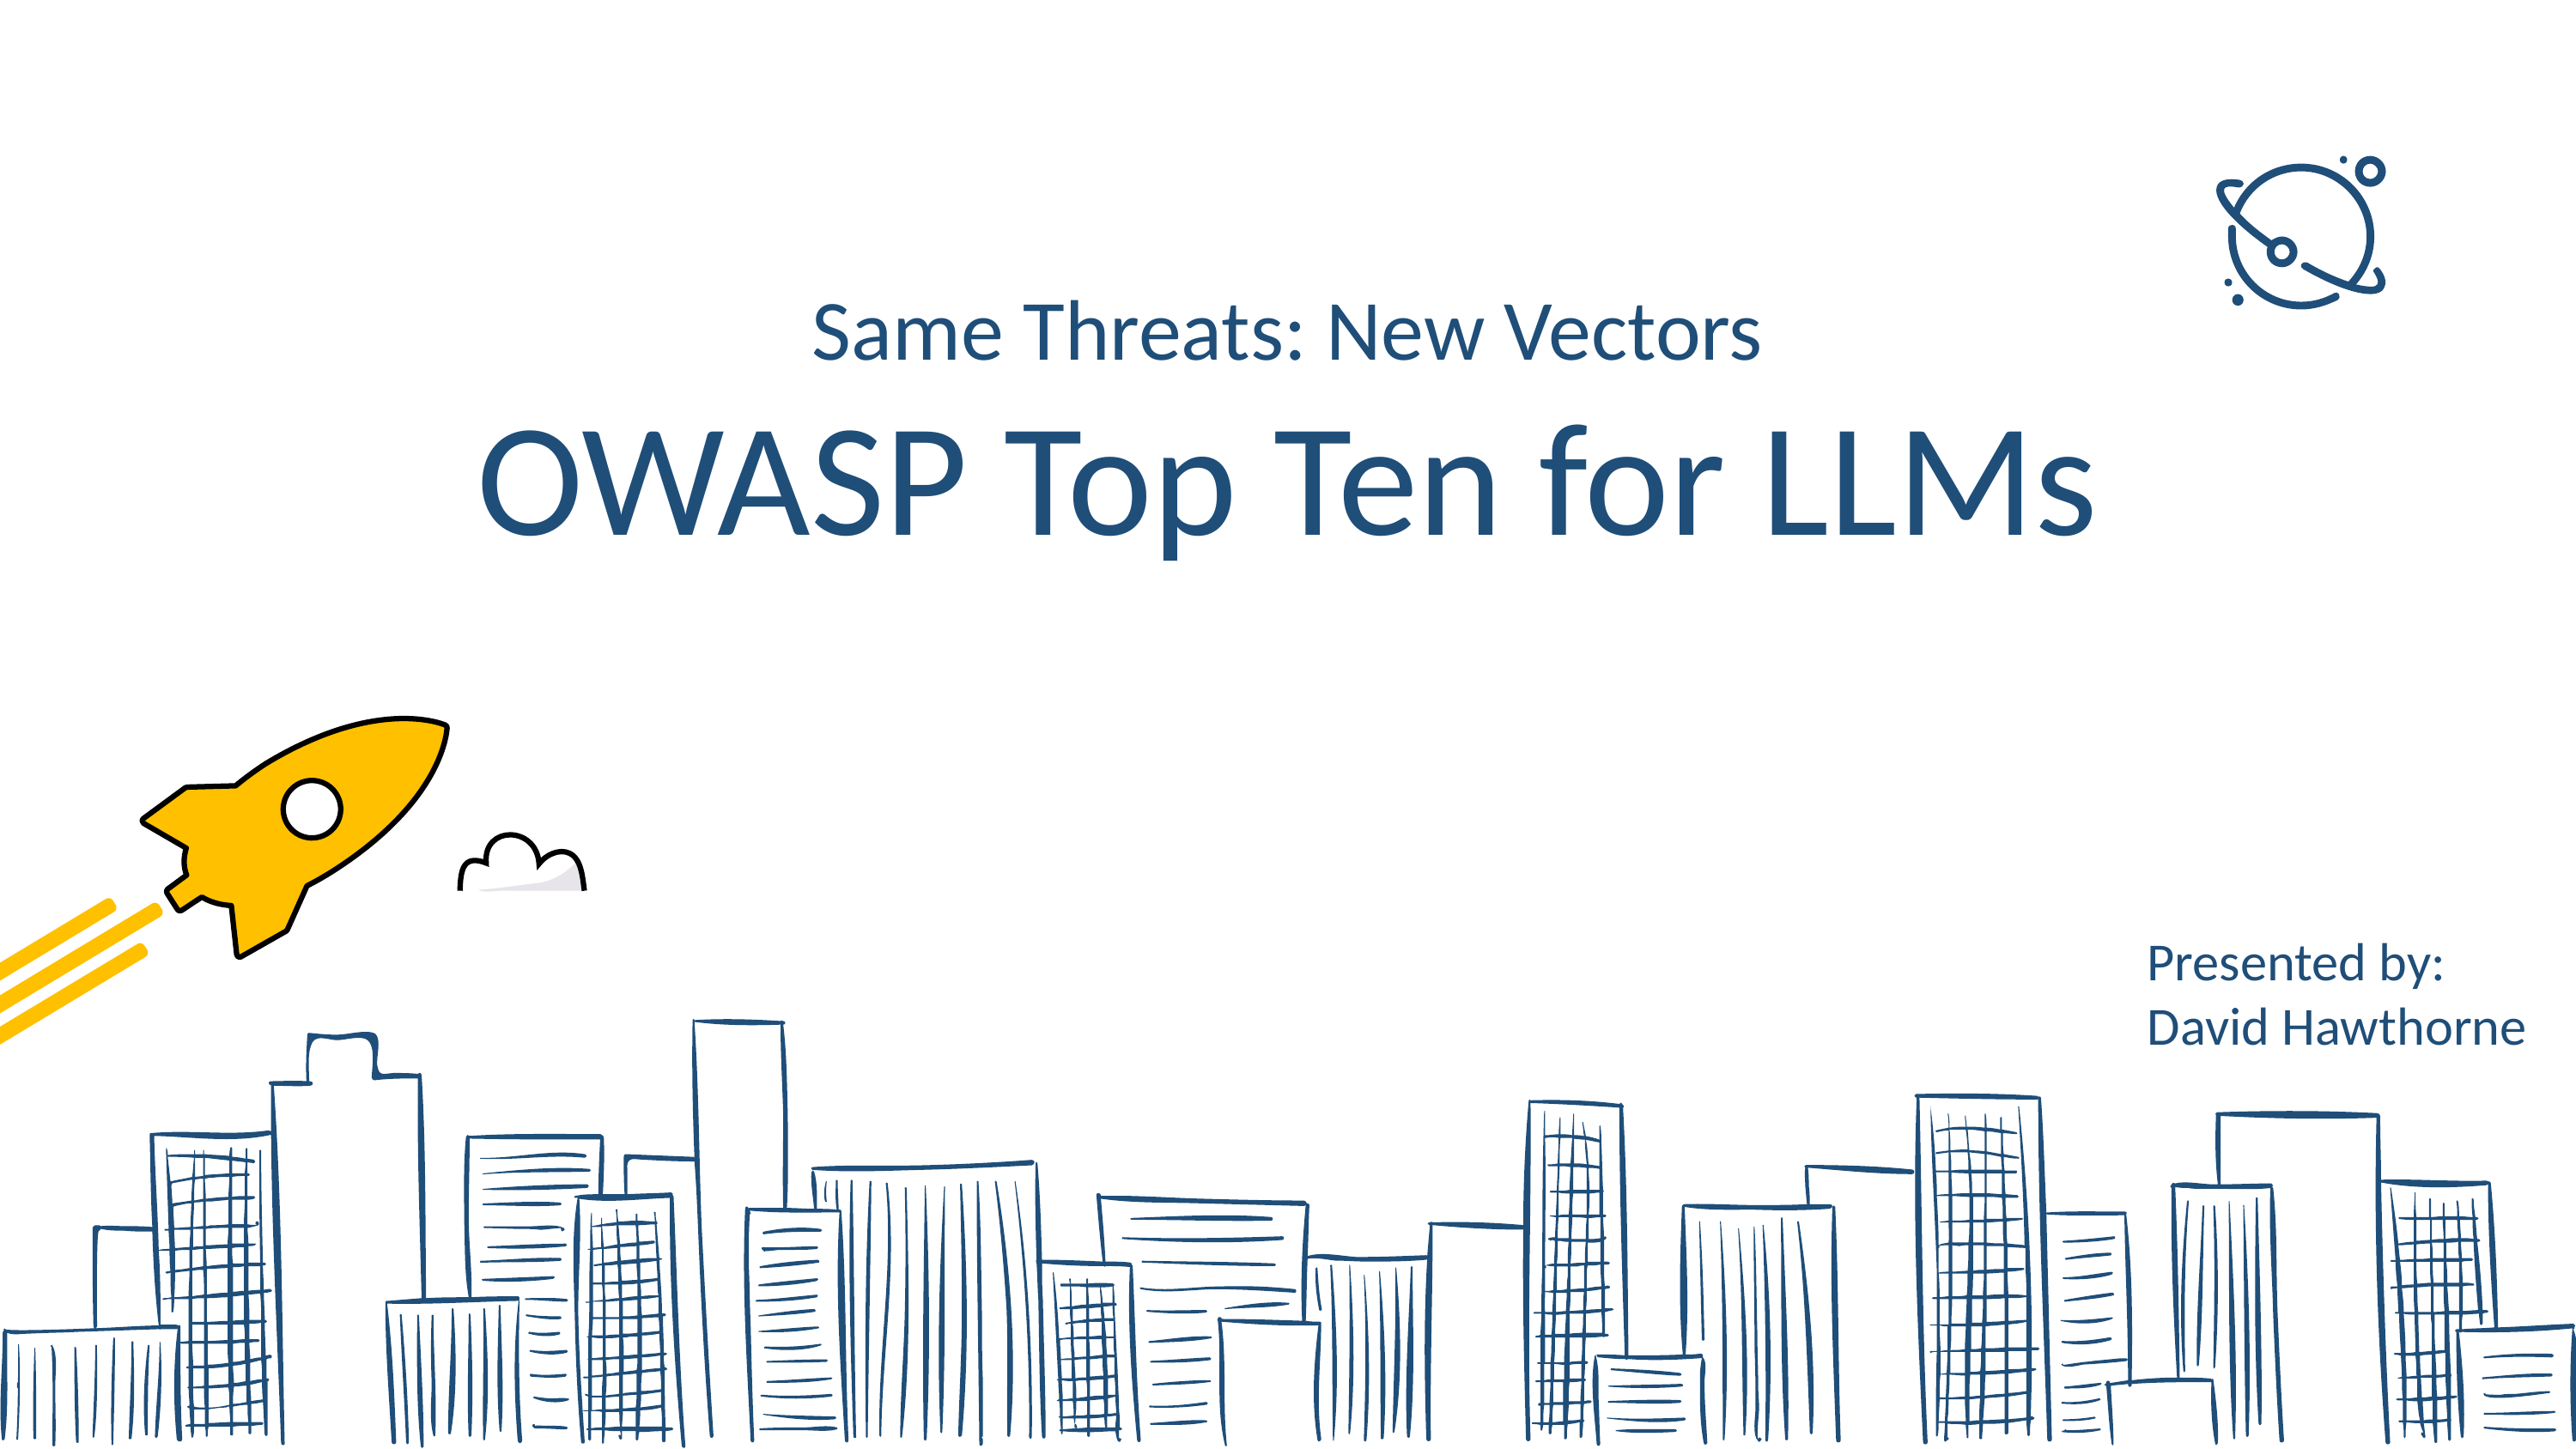

Same Threats: New Vectors
OWASP Top Ten for LLMs

Presented by:
David Hawthorne